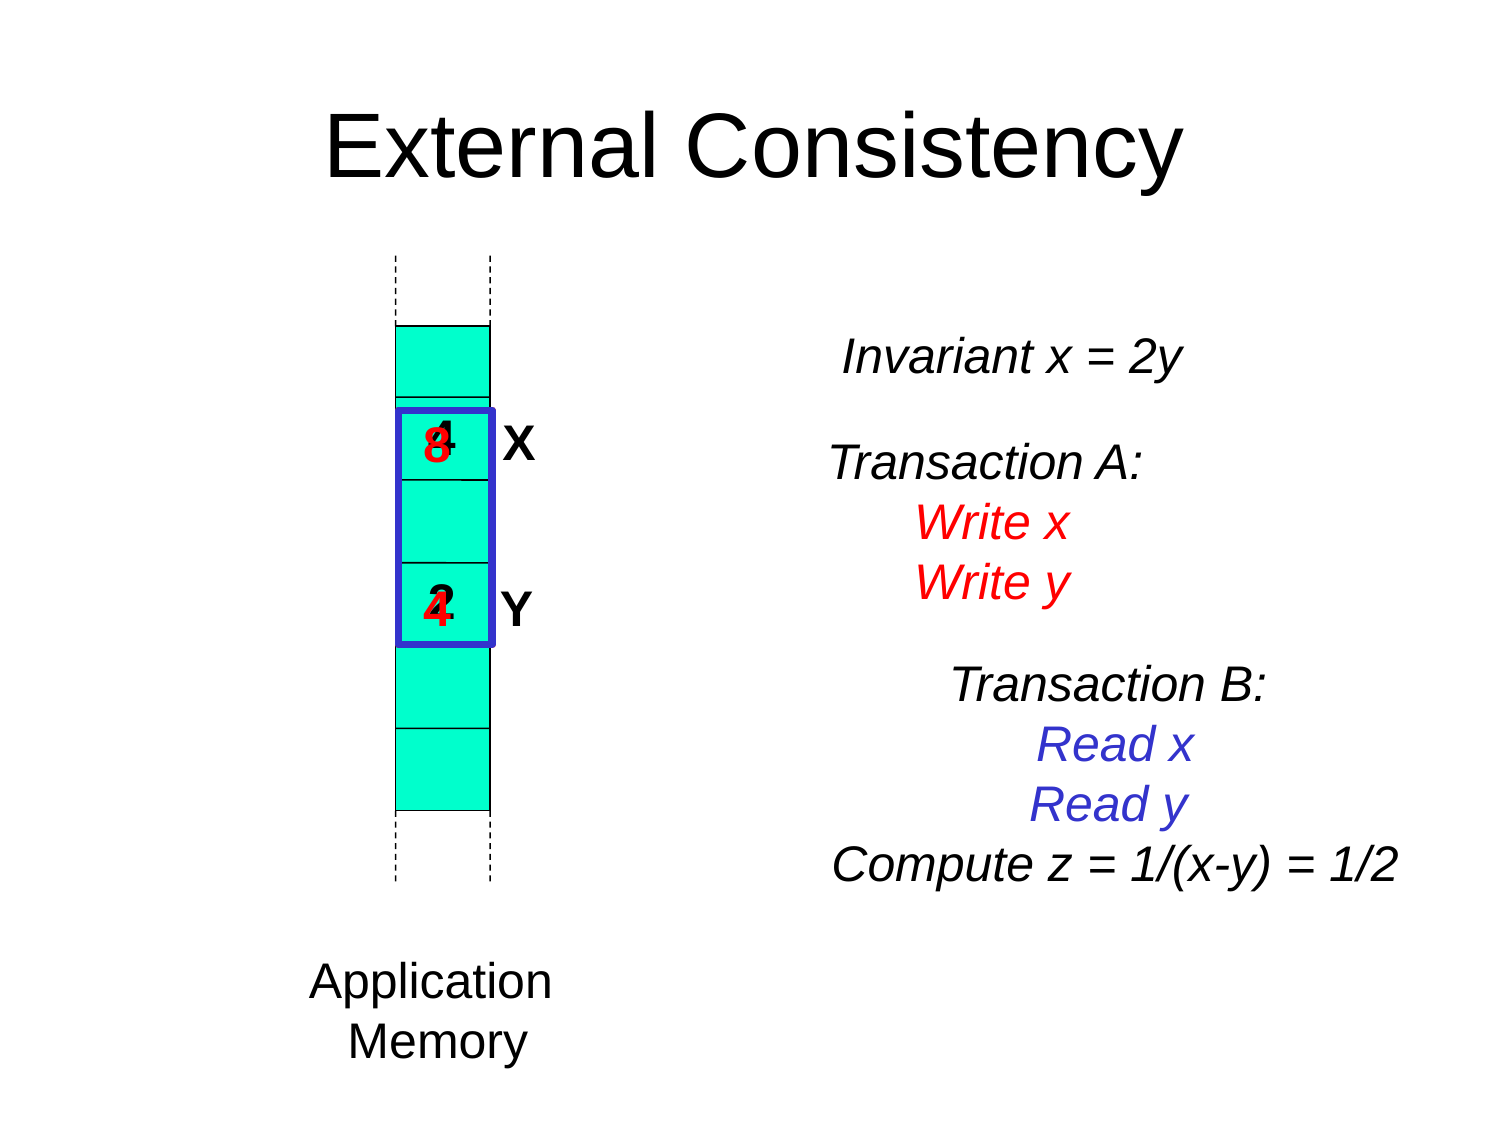

# External Consistency

Invariant x = 2y

4
X
8
4

Transaction A:
Write x
Write y

2

Y
Transaction B:
Read x
Read y
Compute z = 1/(x-y) = 1/2

Application
Memory